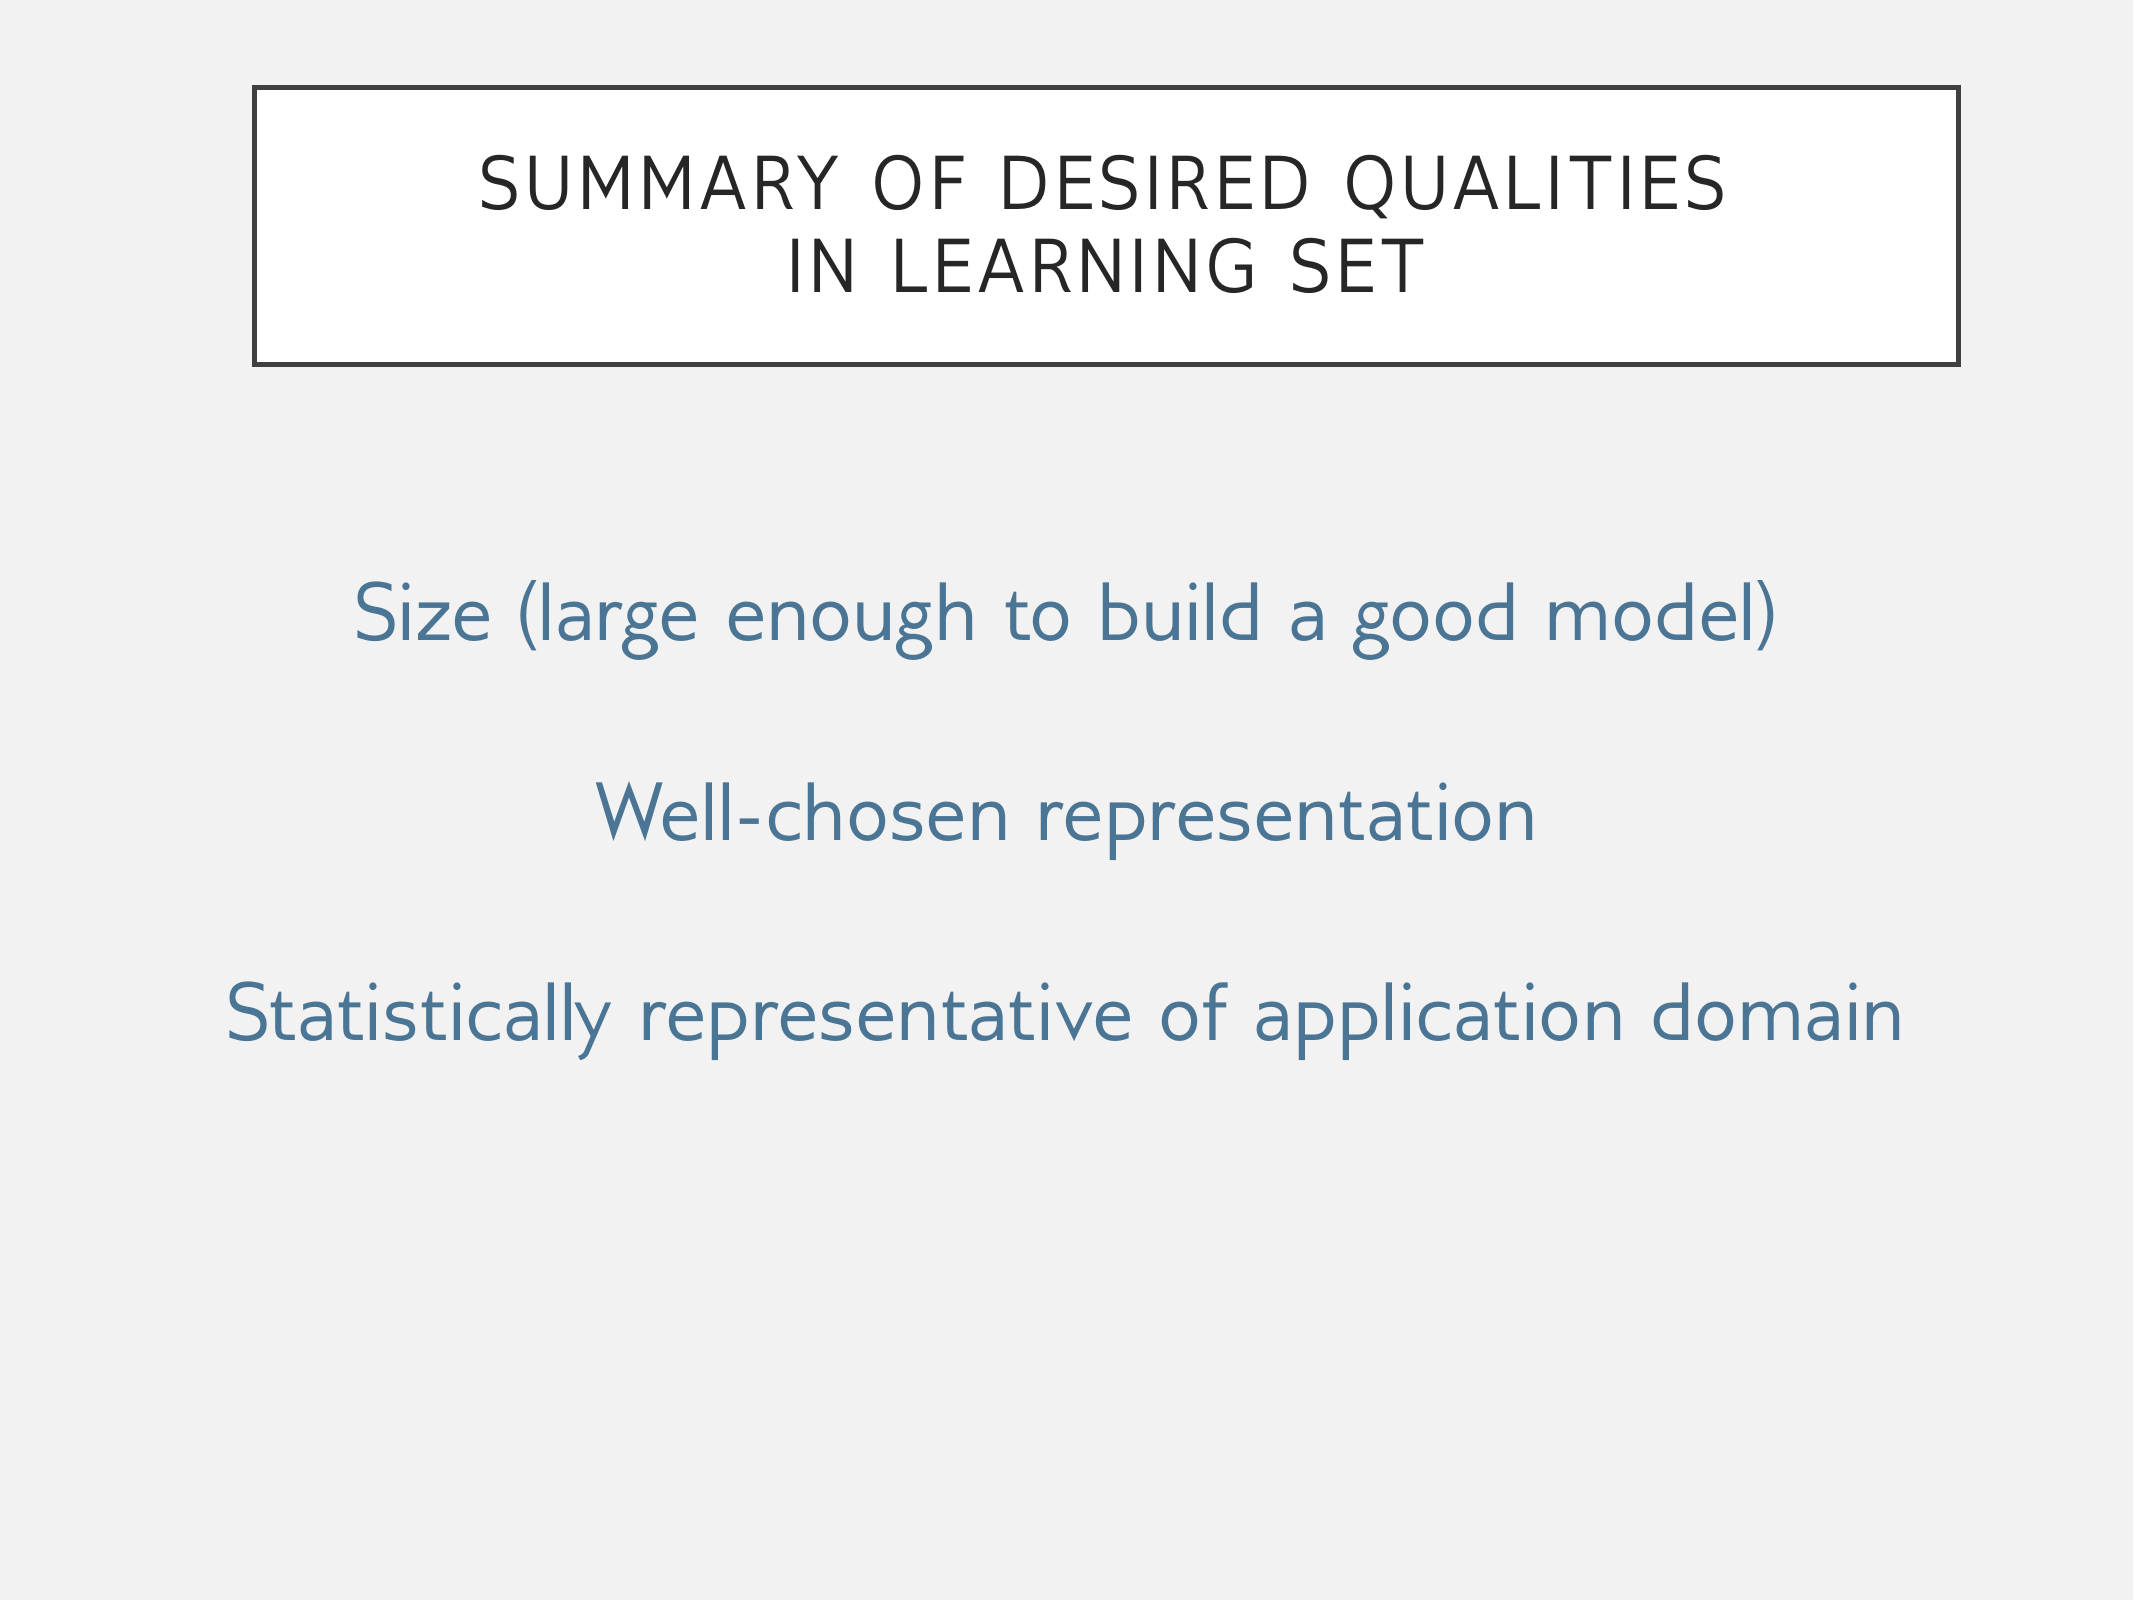

# Summary of desired qualities in learning set
Size (large enough to build a good model)

Well-chosen representation

Statistically representative of application domain